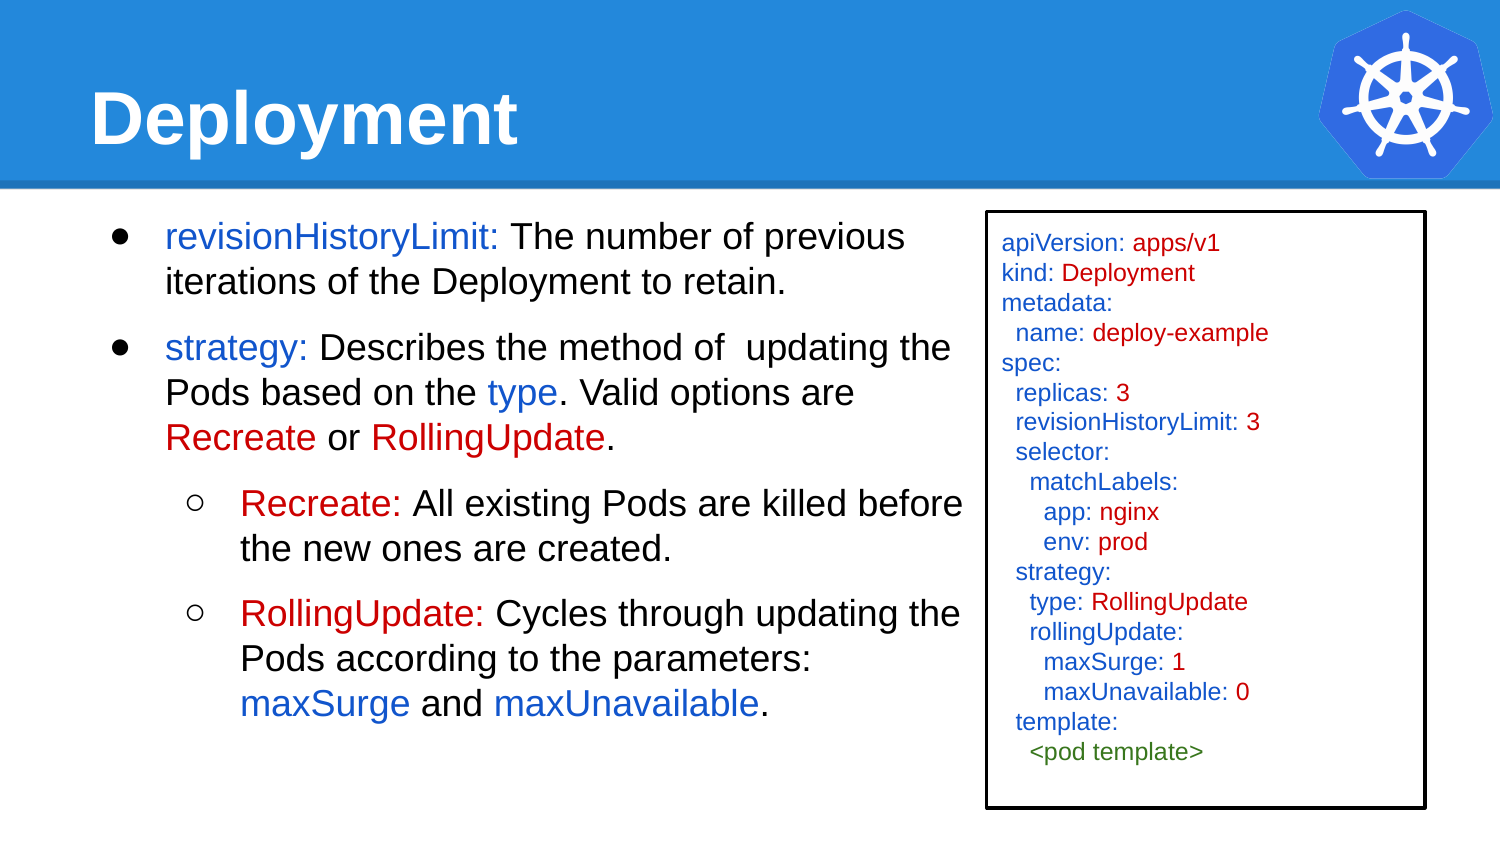

# Deployment
revisionHistoryLimit: The number of previous iterations of the Deployment to retain.
strategy: Describes the method of  updating the Pods based on the type. Valid options are Recreate or RollingUpdate.
Recreate: All existing Pods are killed before the new ones are created.
RollingUpdate: Cycles through updating the Pods according to the parameters: maxSurge and maxUnavailable.
apiVersion: apps/v1
kind: Deployment
metadata:
  name: deploy-example
spec:
  replicas: 3
  revisionHistoryLimit: 3
  selector:
    matchLabels:
      app: nginx
      env: prod
  strategy:
    type: RollingUpdate
    rollingUpdate:
      maxSurge: 1
      maxUnavailable: 0
  template:
    <pod template>